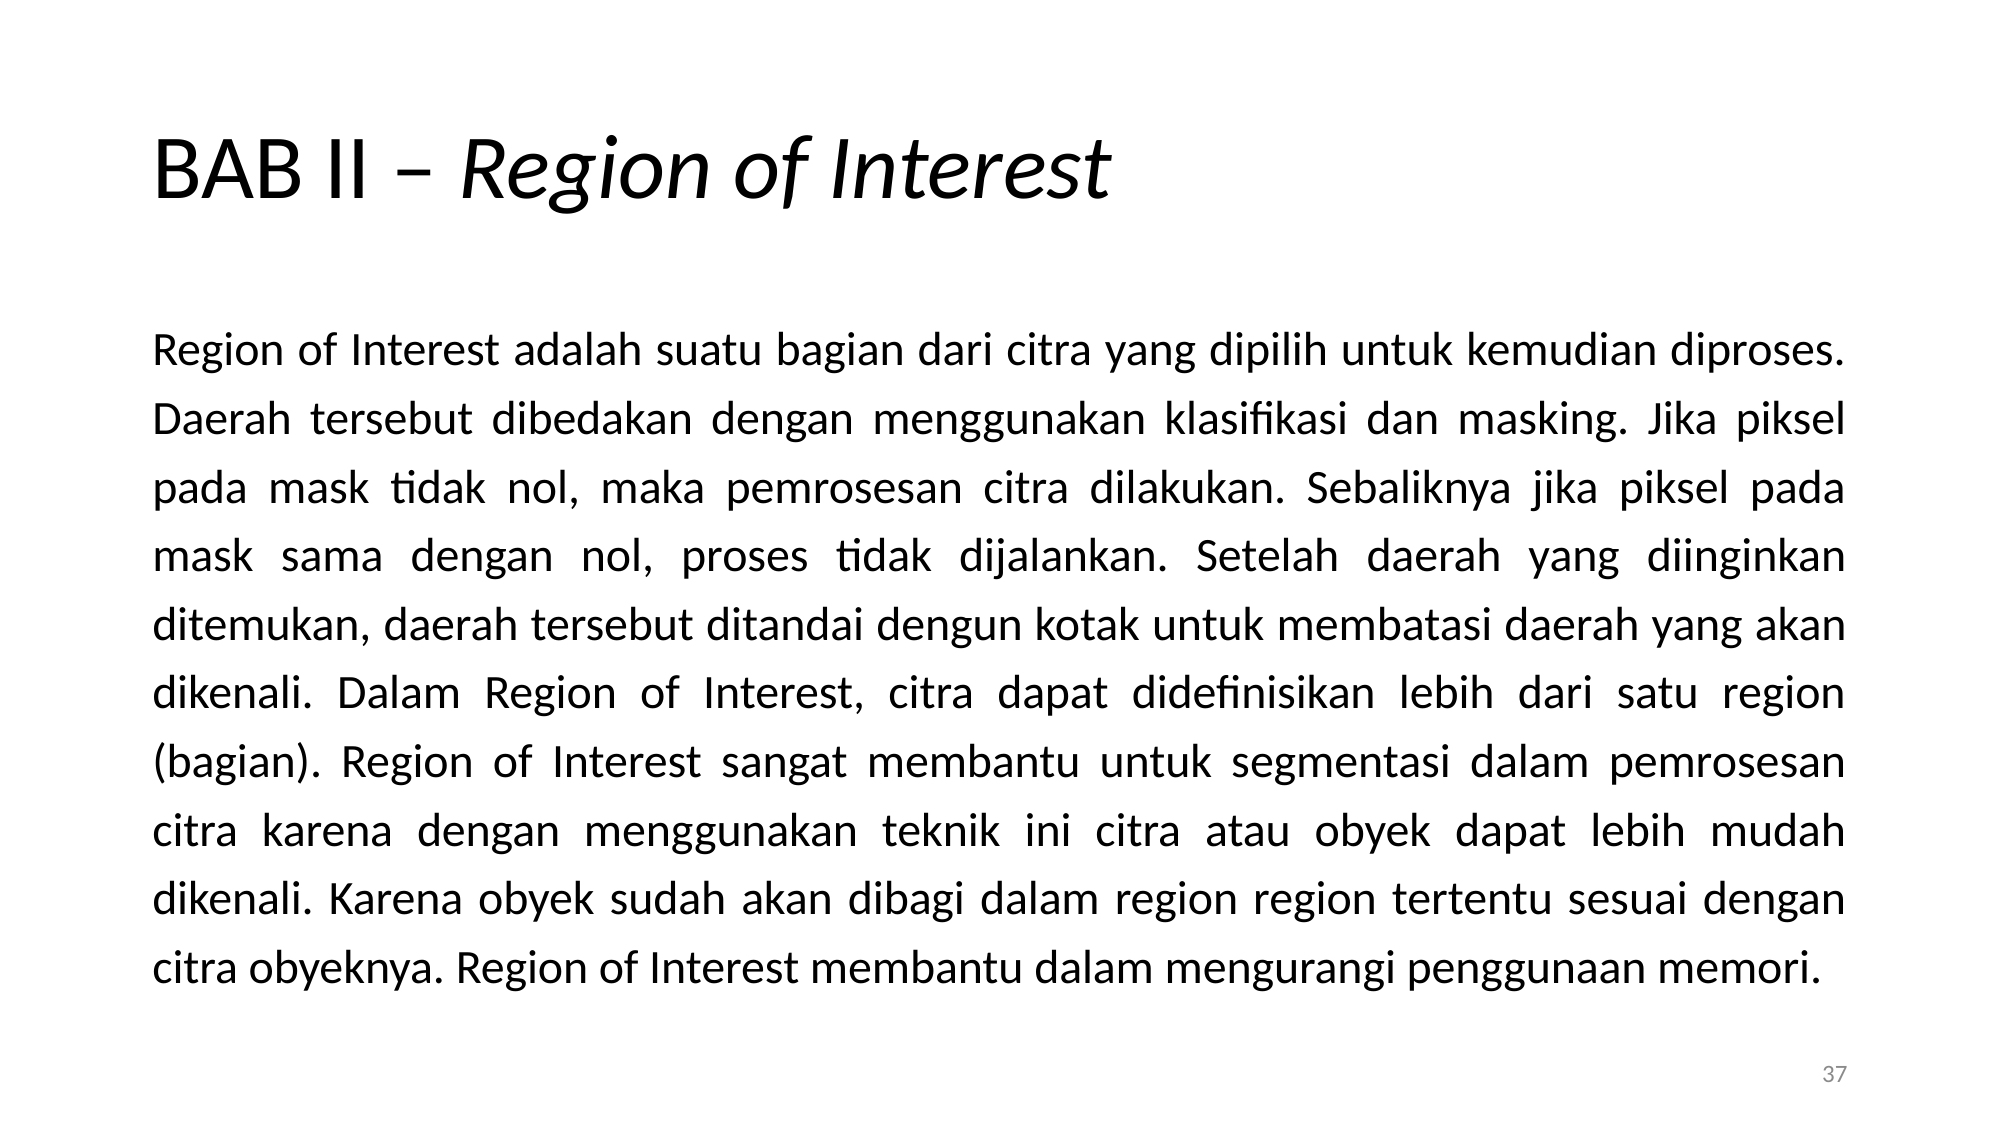

BAB II – Region of Interest
Region of Interest adalah suatu bagian dari citra yang dipilih untuk kemudian diproses. Daerah tersebut dibedakan dengan menggunakan klasiﬁkasi dan masking. Jika piksel pada mask tidak nol, maka pemrosesan citra dilakukan. Sebaliknya jika piksel pada mask sama dengan nol, proses tidak dijalankan. Setelah daerah yang diinginkan ditemukan, daerah tersebut ditandai dengun kotak untuk membatasi daerah yang akan dikenali. Dalam Region of Interest, citra dapat dideﬁnisikan lebih dari satu region (bagian). Region of Interest sangat membantu untuk segmentasi dalam pemrosesan citra karena dengan menggunakan teknik ini citra atau obyek dapat lebih mudah dikenali. Karena obyek sudah akan dibagi dalam region region tertentu sesuai dengan citra obyeknya. Region of Interest membantu dalam mengurangi penggunaan memori.
37